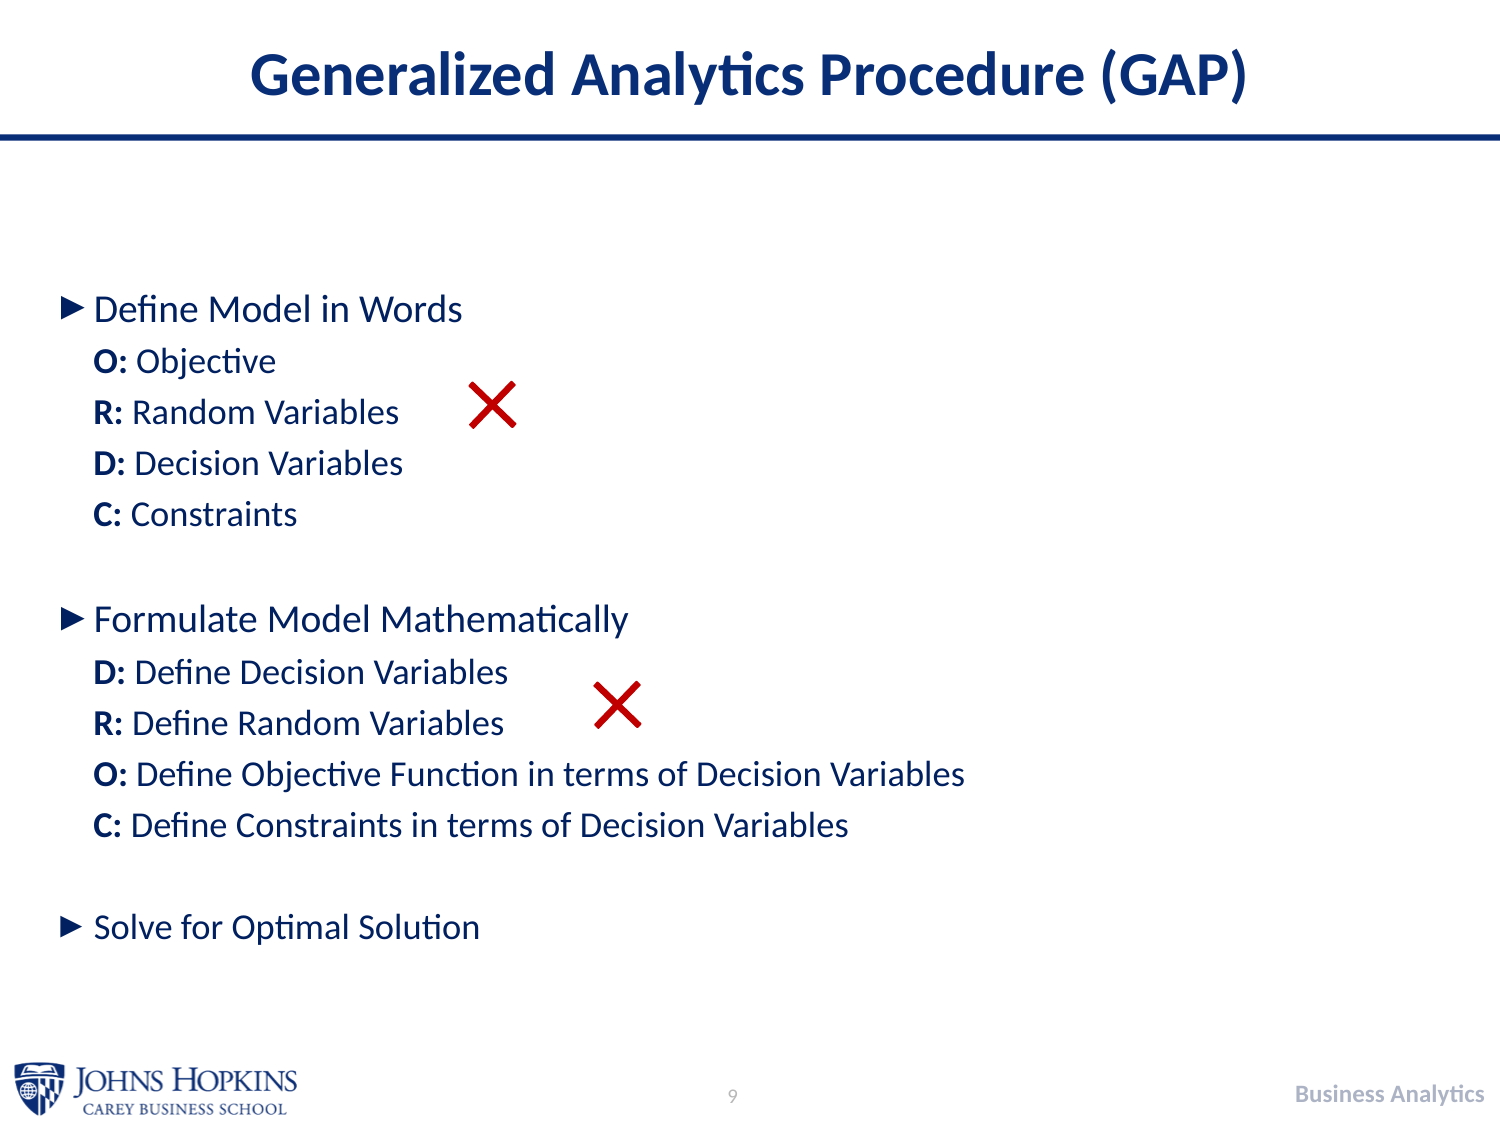

# Generalized Analytics Procedure (GAP)
Define Model in Words
O: Objective
R: Random Variables
D: Decision Variables
C: Constraints

Formulate Model Mathematically
D: Define Decision Variables
R: Define Random Variables
O: Define Objective Function in terms of Decision Variables
C: Define Constraints in terms of Decision Variables

Solve for Optimal Solution

9